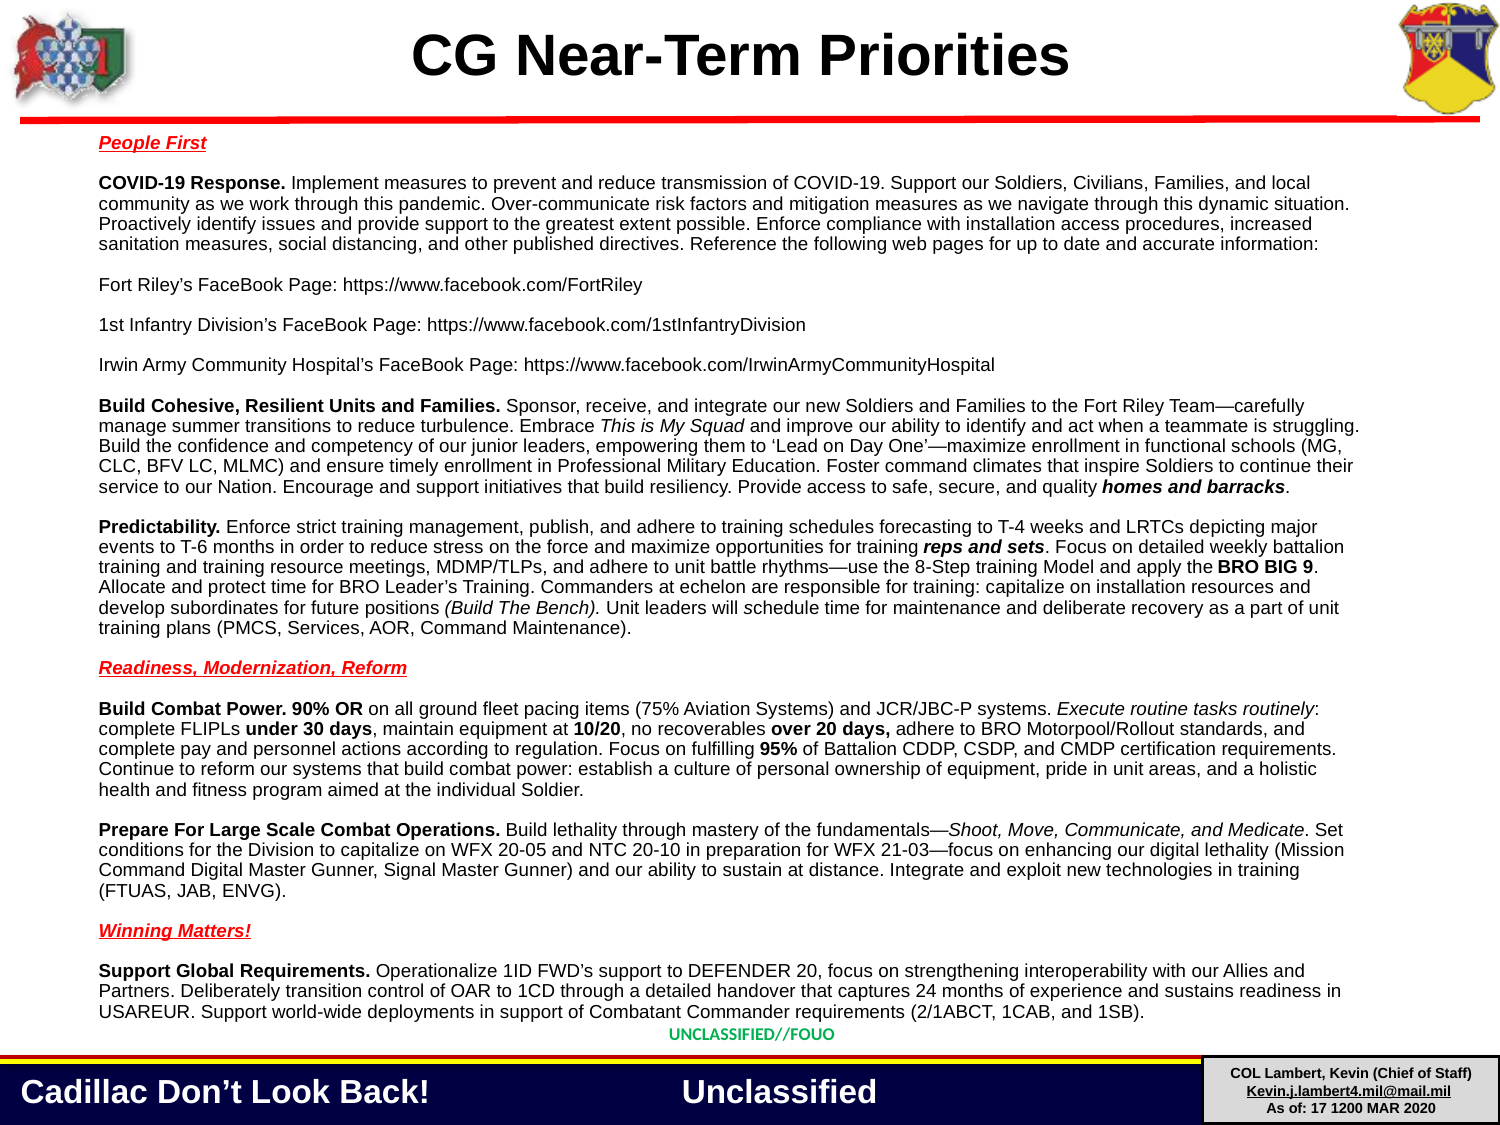

CG Near-Term Priorities
People First

COVID-19 Response. Implement measures to prevent and reduce transmission of COVID-19. Support our Soldiers, Civilians, Families, and local community as we work through this pandemic. Over-communicate risk factors and mitigation measures as we navigate through this dynamic situation. Proactively identify issues and provide support to the greatest extent possible. Enforce compliance with installation access procedures, increased sanitation measures, social distancing, and other published directives. Reference the following web pages for up to date and accurate information:

Fort Riley’s FaceBook Page: https://www.facebook.com/FortRiley

1st Infantry Division’s FaceBook Page: https://www.facebook.com/1stInfantryDivision

Irwin Army Community Hospital’s FaceBook Page: https://www.facebook.com/IrwinArmyCommunityHospital

Build Cohesive, Resilient Units and Families. Sponsor, receive, and integrate our new Soldiers and Families to the Fort Riley Team—carefully manage summer transitions to reduce turbulence. Embrace This is My Squad and improve our ability to identify and act when a teammate is struggling. Build the confidence and competency of our junior leaders, empowering them to ‘Lead on Day One’—maximize enrollment in functional schools (MG, CLC, BFV LC, MLMC) and ensure timely enrollment in Professional Military Education. Foster command climates that inspire Soldiers to continue their service to our Nation. Encourage and support initiatives that build resiliency. Provide access to safe, secure, and quality homes and barracks.

Predictability. Enforce strict training management, publish, and adhere to training schedules forecasting to T-4 weeks and LRTCs depicting major events to T-6 months in order to reduce stress on the force and maximize opportunities for training reps and sets. Focus on detailed weekly battalion training and training resource meetings, MDMP/TLPs, and adhere to unit battle rhythms—use the 8-Step training Model and apply the BRO BIG 9. Allocate and protect time for BRO Leader’s Training. Commanders at echelon are responsible for training: capitalize on installation resources and develop subordinates for future positions (Build The Bench). Unit leaders will schedule time for maintenance and deliberate recovery as a part of unit training plans (PMCS, Services, AOR, Command Maintenance).

Readiness, Modernization, Reform

Build Combat Power. 90% OR on all ground fleet pacing items (75% Aviation Systems) and JCR/JBC-P systems. Execute routine tasks routinely: complete FLIPLs under 30 days, maintain equipment at 10/20, no recoverables over 20 days, adhere to BRO Motorpool/Rollout standards, and complete pay and personnel actions according to regulation. Focus on fulfilling 95% of Battalion CDDP, CSDP, and CMDP certification requirements. Continue to reform our systems that build combat power: establish a culture of personal ownership of equipment, pride in unit areas, and a holistic health and fitness program aimed at the individual Soldier.

Prepare For Large Scale Combat Operations. Build lethality through mastery of the fundamentals—Shoot, Move, Communicate, and Medicate. Set conditions for the Division to capitalize on WFX 20-05 and NTC 20-10 in preparation for WFX 21-03—focus on enhancing our digital lethality (Mission Command Digital Master Gunner, Signal Master Gunner) and our ability to sustain at distance. Integrate and exploit new technologies in training (FTUAS, JAB, ENVG).

Winning Matters!

Support Global Requirements. Operationalize 1ID FWD’s support to DEFENDER 20, focus on strengthening interoperability with our Allies and Partners. Deliberately transition control of OAR to 1CD through a detailed handover that captures 24 months of experience and sustains readiness in USAREUR. Support world-wide deployments in support of Combatant Commander requirements (2/1ABCT, 1CAB, and 1SB).

 UNCLASSIFIED//FOUO
COL Lambert, Kevin (Chief of Staff)
Kevin.j.lambert4.mil@mail.mil
As of: 17 1200 MAR 2020